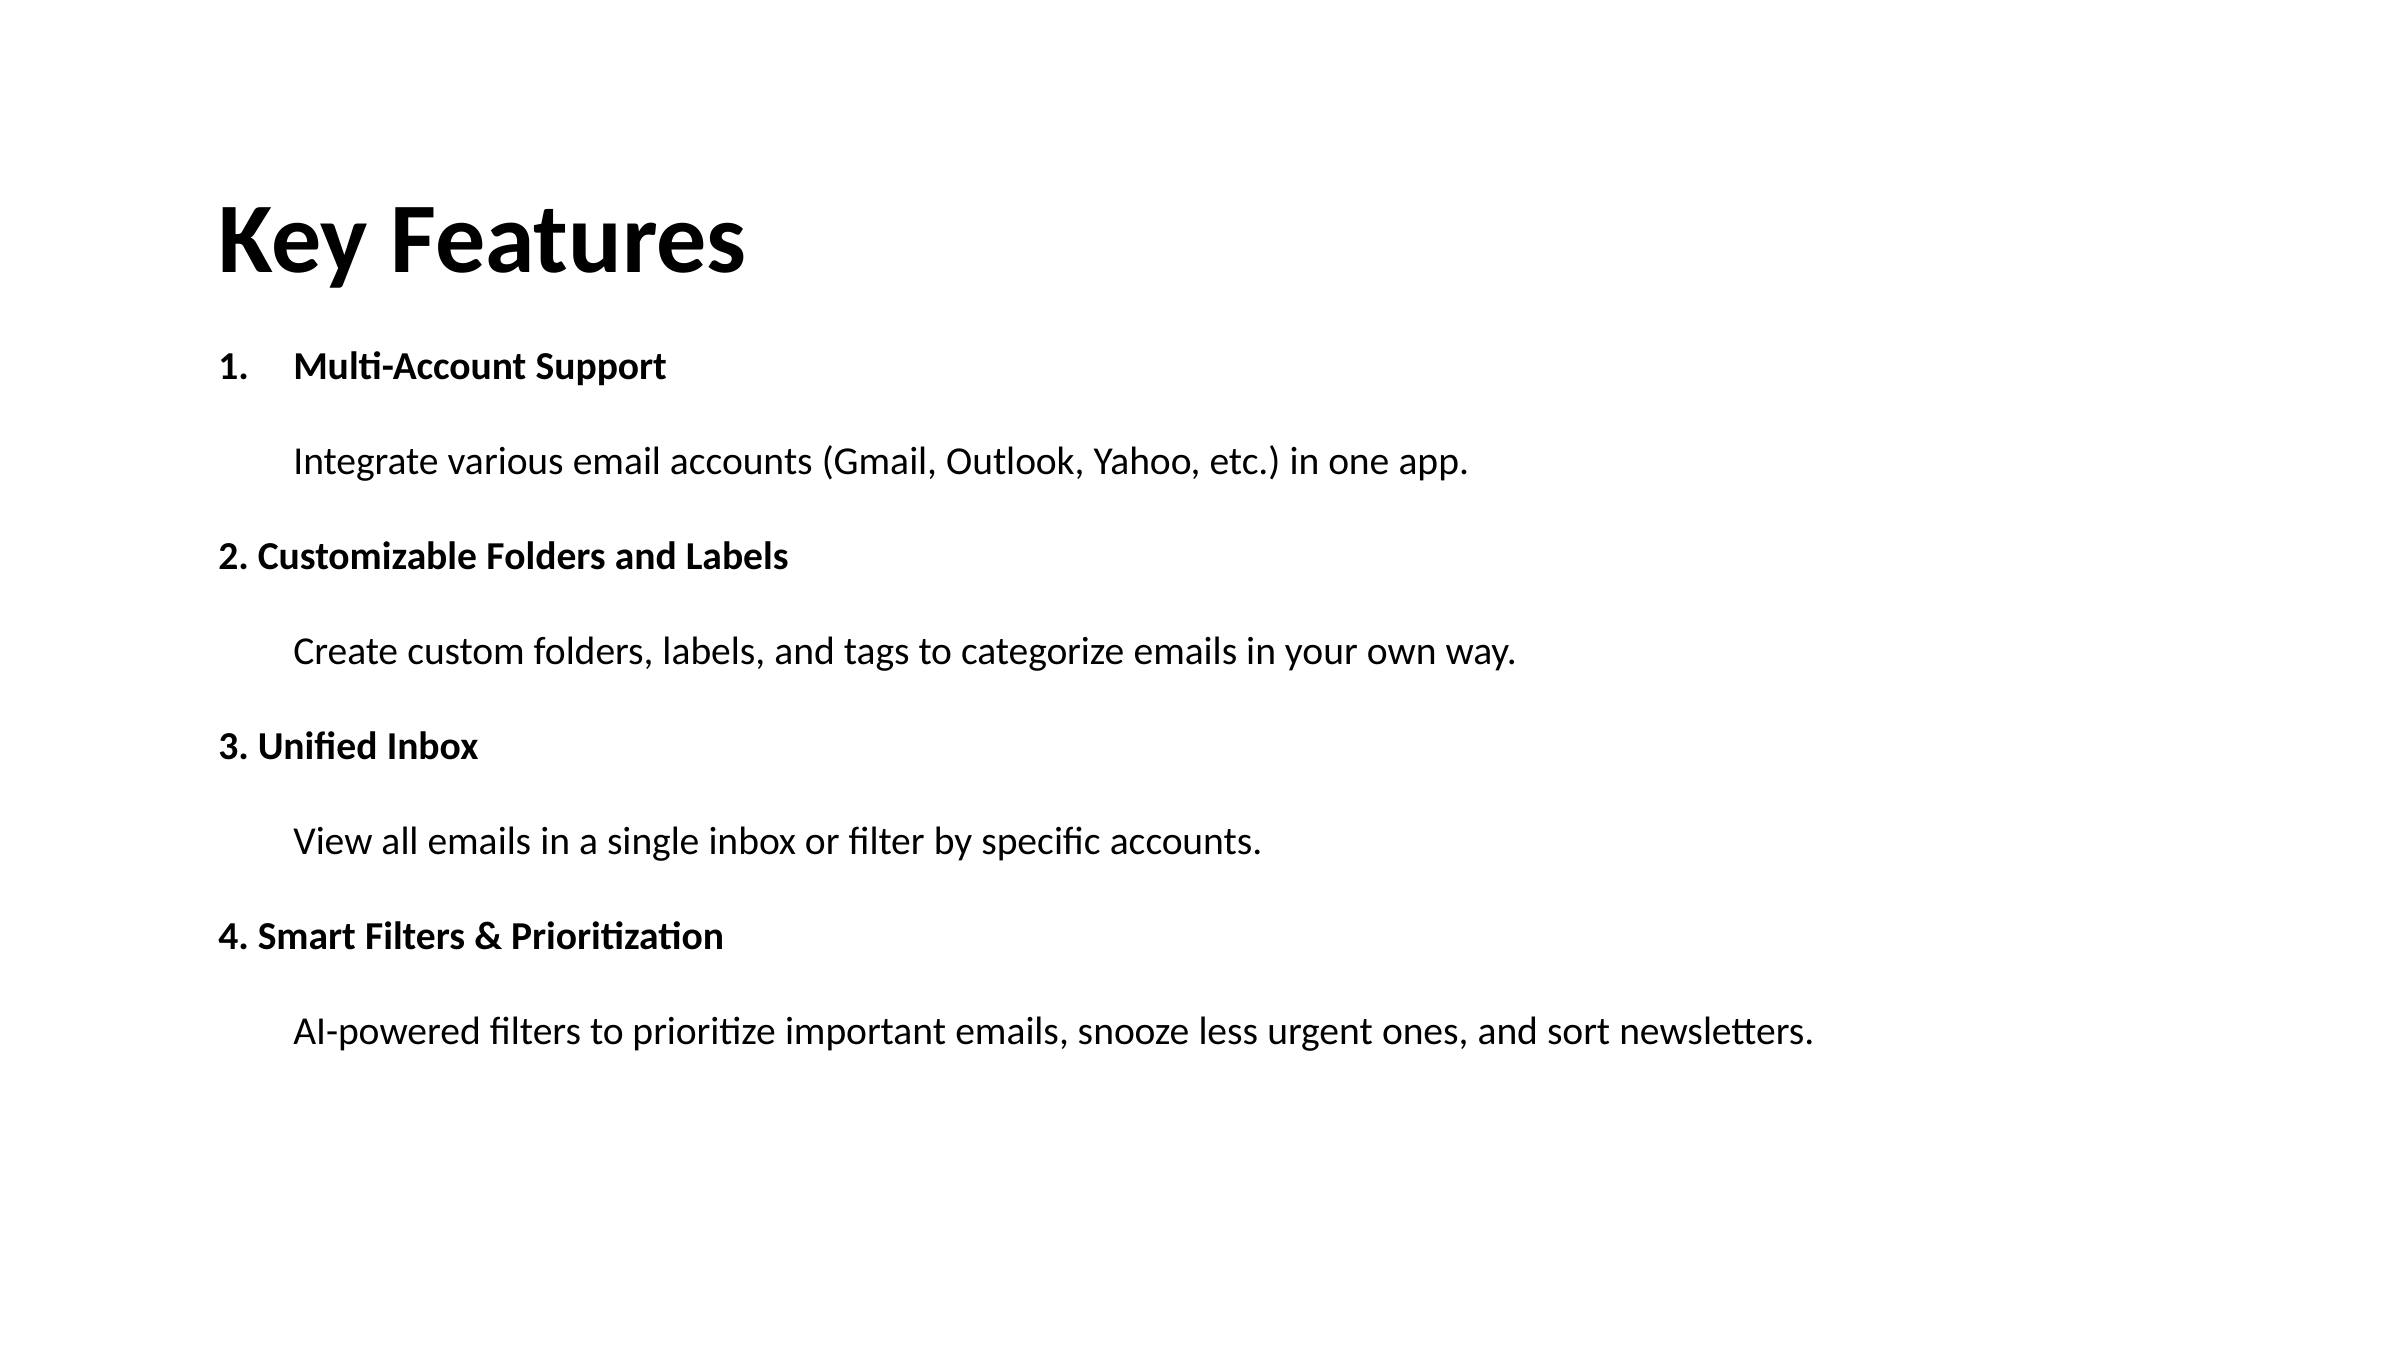

Key Features

Multi-Account Support

Integrate various email accounts (Gmail, Outlook, Yahoo, etc.) in one app.

2. Customizable Folders and Labels

Create custom folders, labels, and tags to categorize emails in your own way.

3. Unified Inbox

View all emails in a single inbox or filter by specific accounts.

4. Smart Filters & Prioritization

AI-powered filters to prioritize important emails, snooze less urgent ones, and sort newsletters.